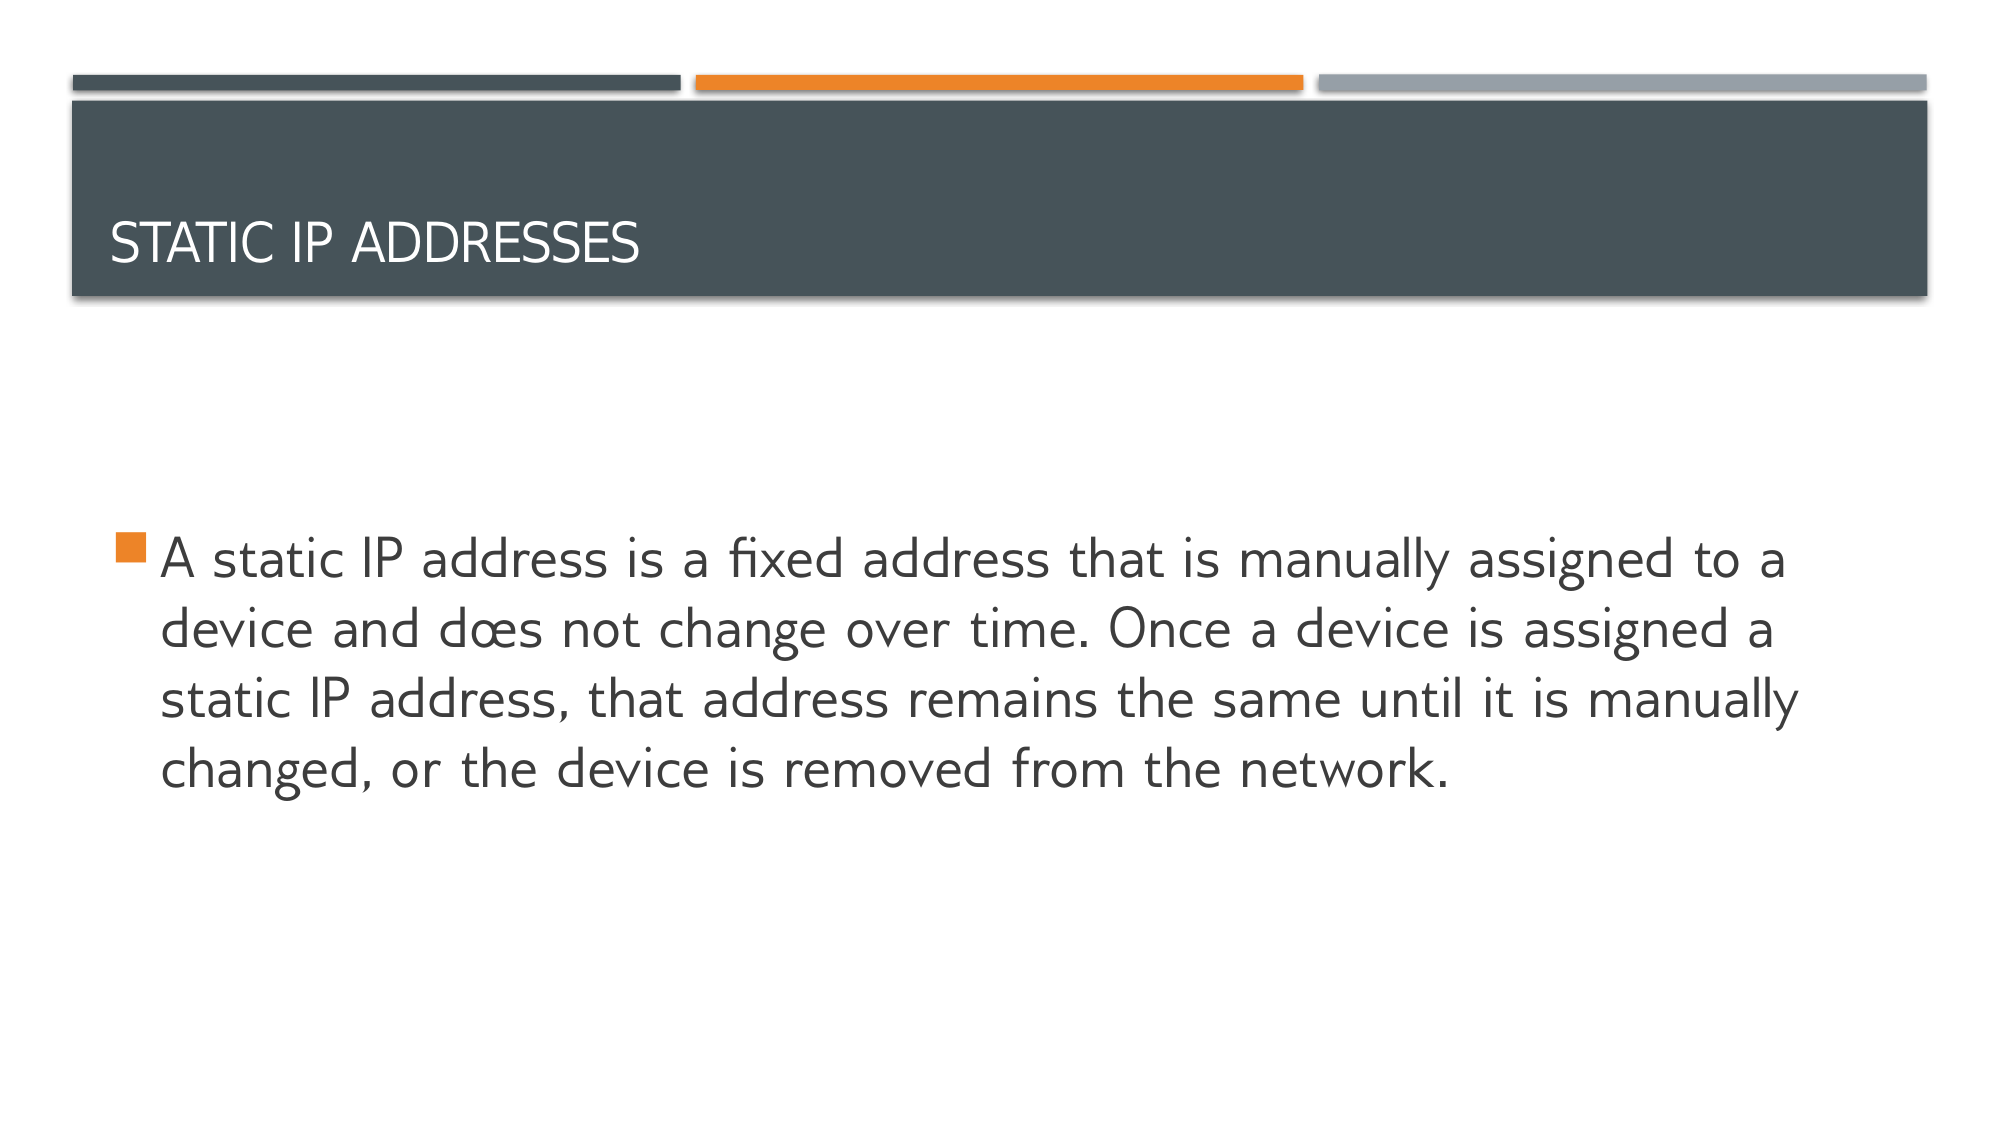

# Static IP Addresses
A static IP address is a fixed address that is manually assigned to a device and does not change over time. Once a device is assigned a static IP address, that address remains the same until it is manually changed, or the device is removed from the network.